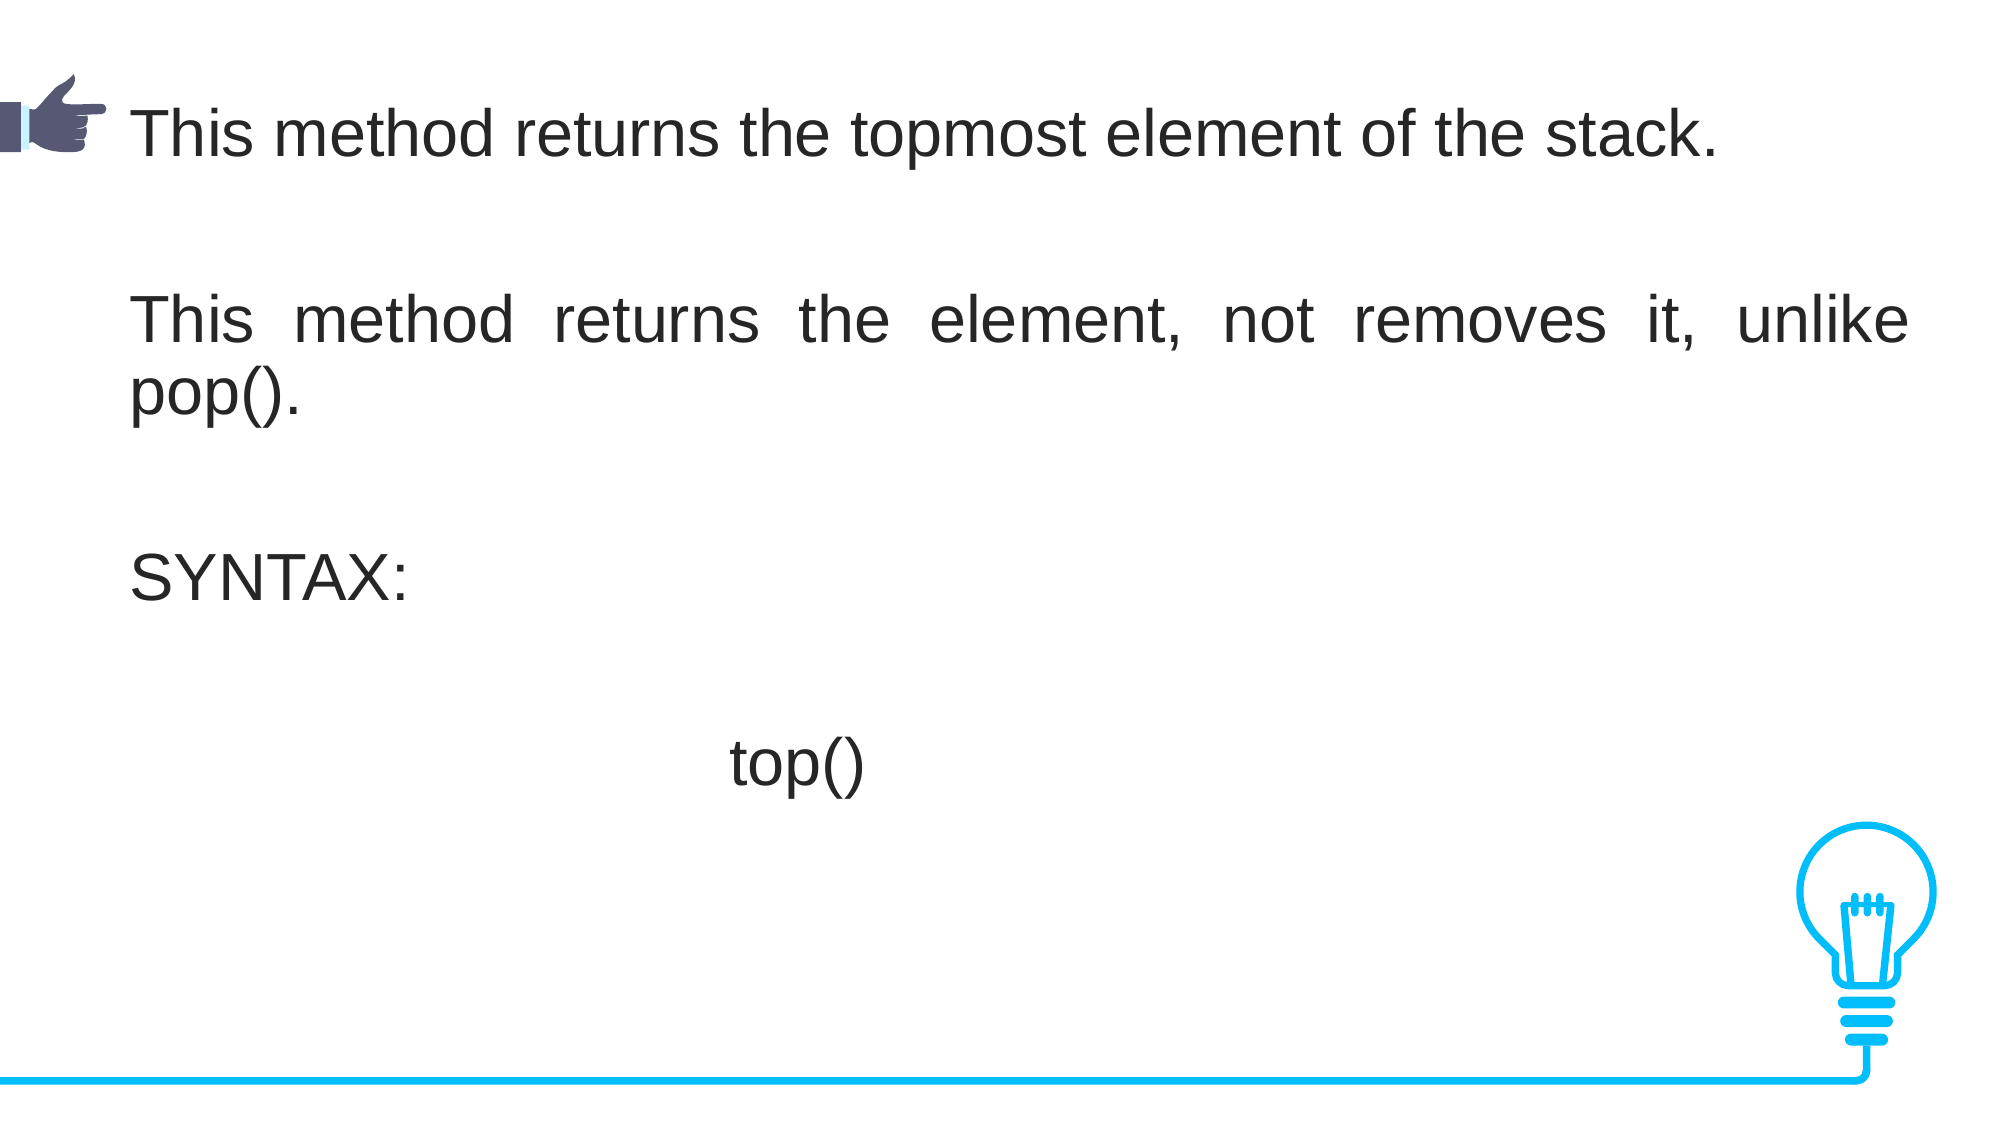

This method returns the topmost element of the stack.

This method returns the element, not removes it, unlike pop().

SYNTAX:

				top()